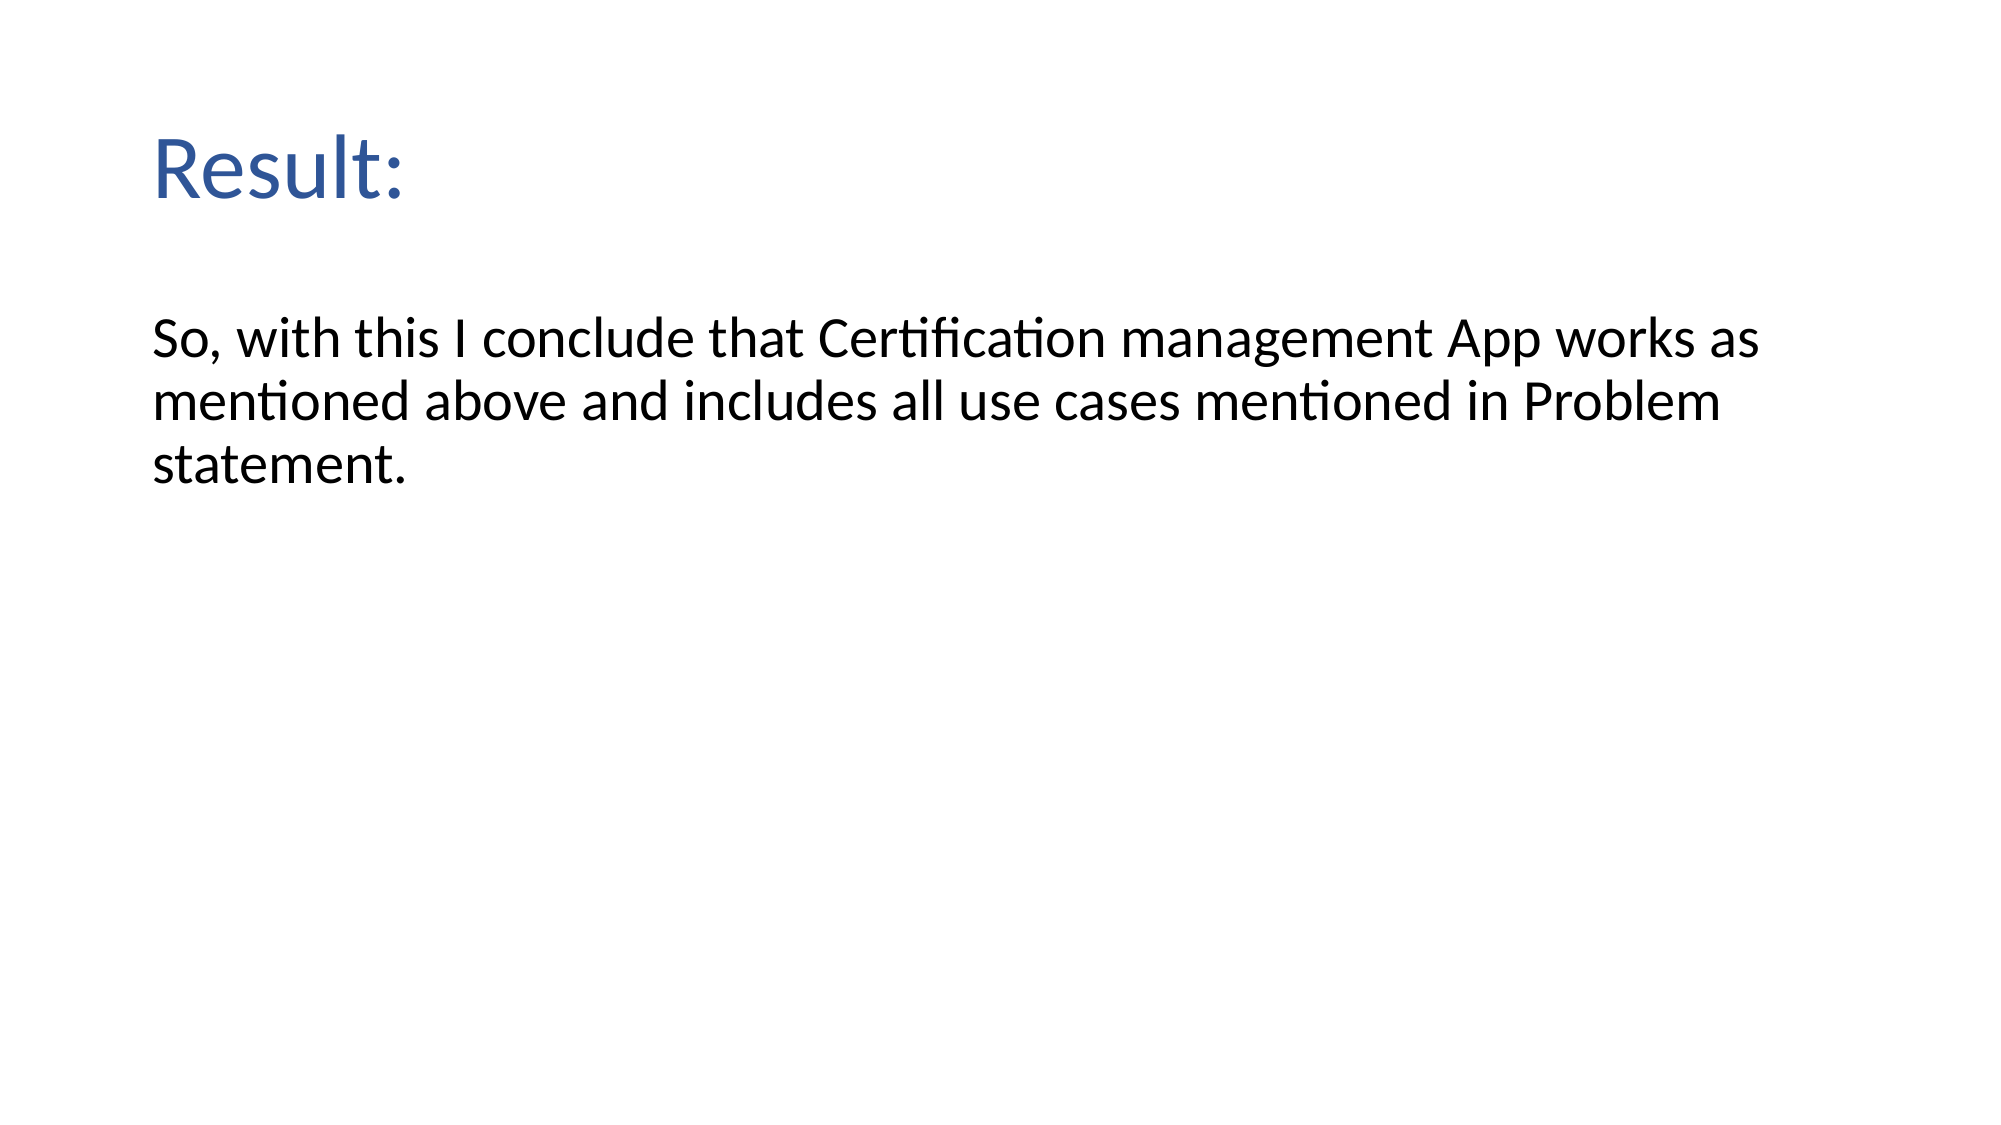

# Result:
So, with this I conclude that Certification management App works as mentioned above and includes all use cases mentioned in Problem statement.